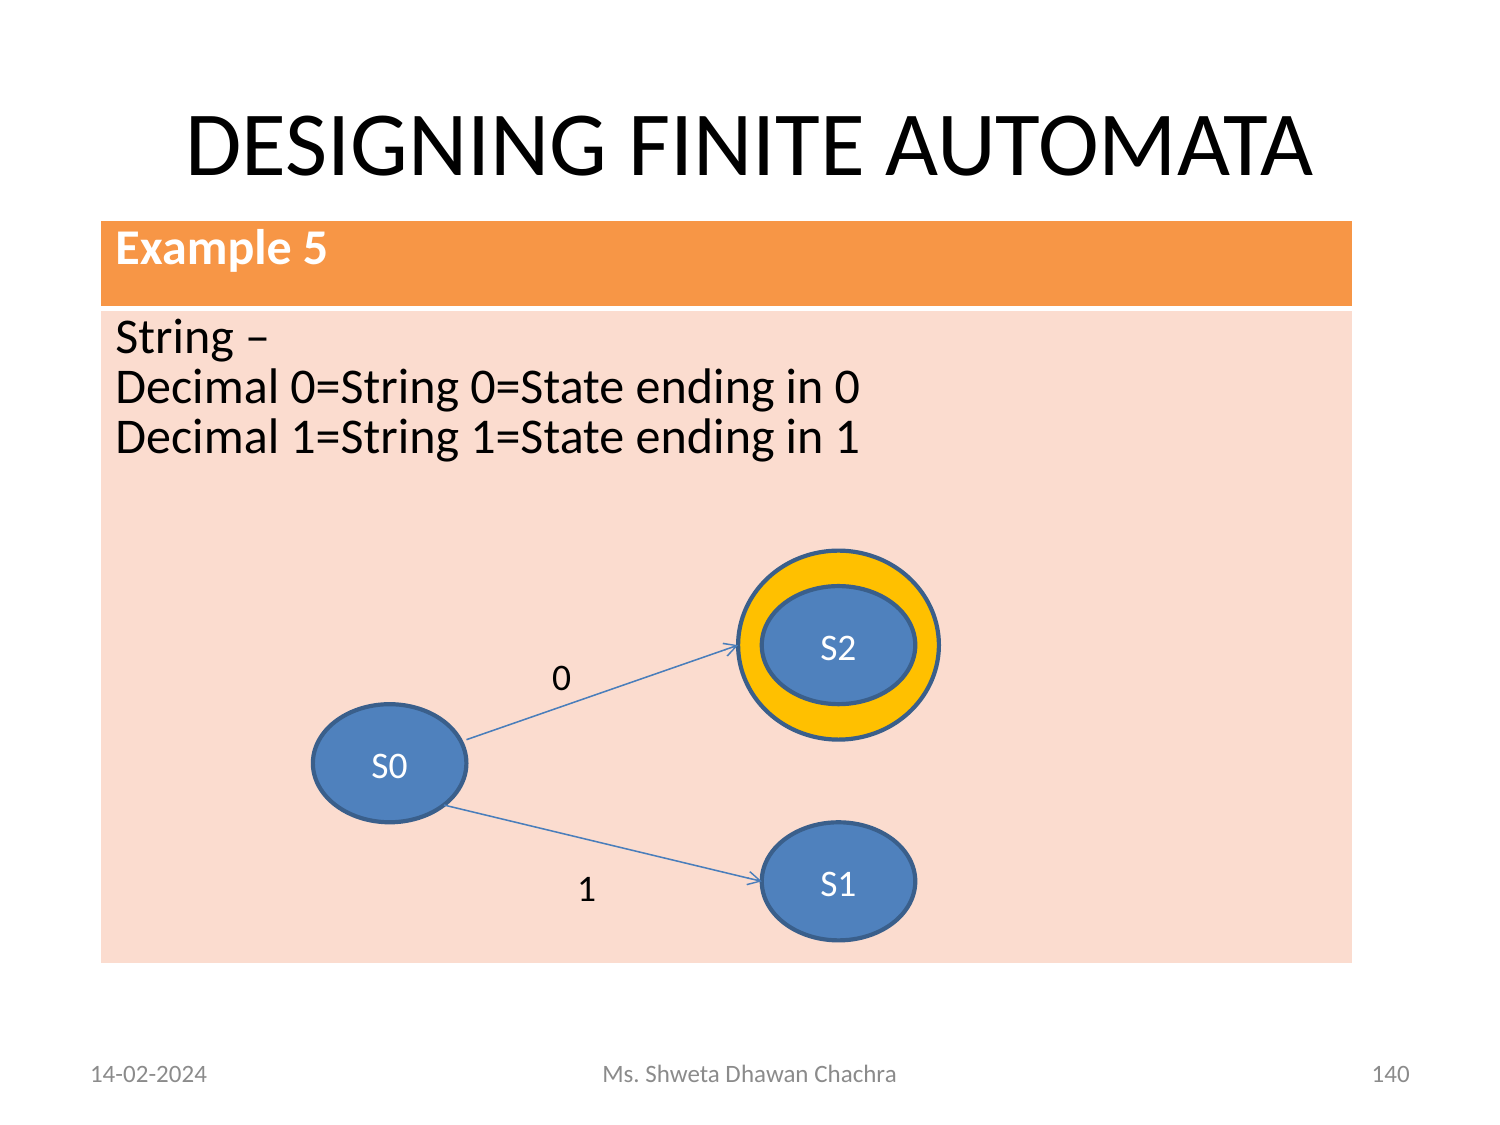

# DESIGNING FINITE AUTOMATA
| Example 5 |
| --- |
| String – Decimal 0=String 0=State ending in 0 Decimal 1=String 1=State ending in 1 |

S2
0
S0
S1
1
14-02-2024
Ms. Shweta Dhawan Chachra
140